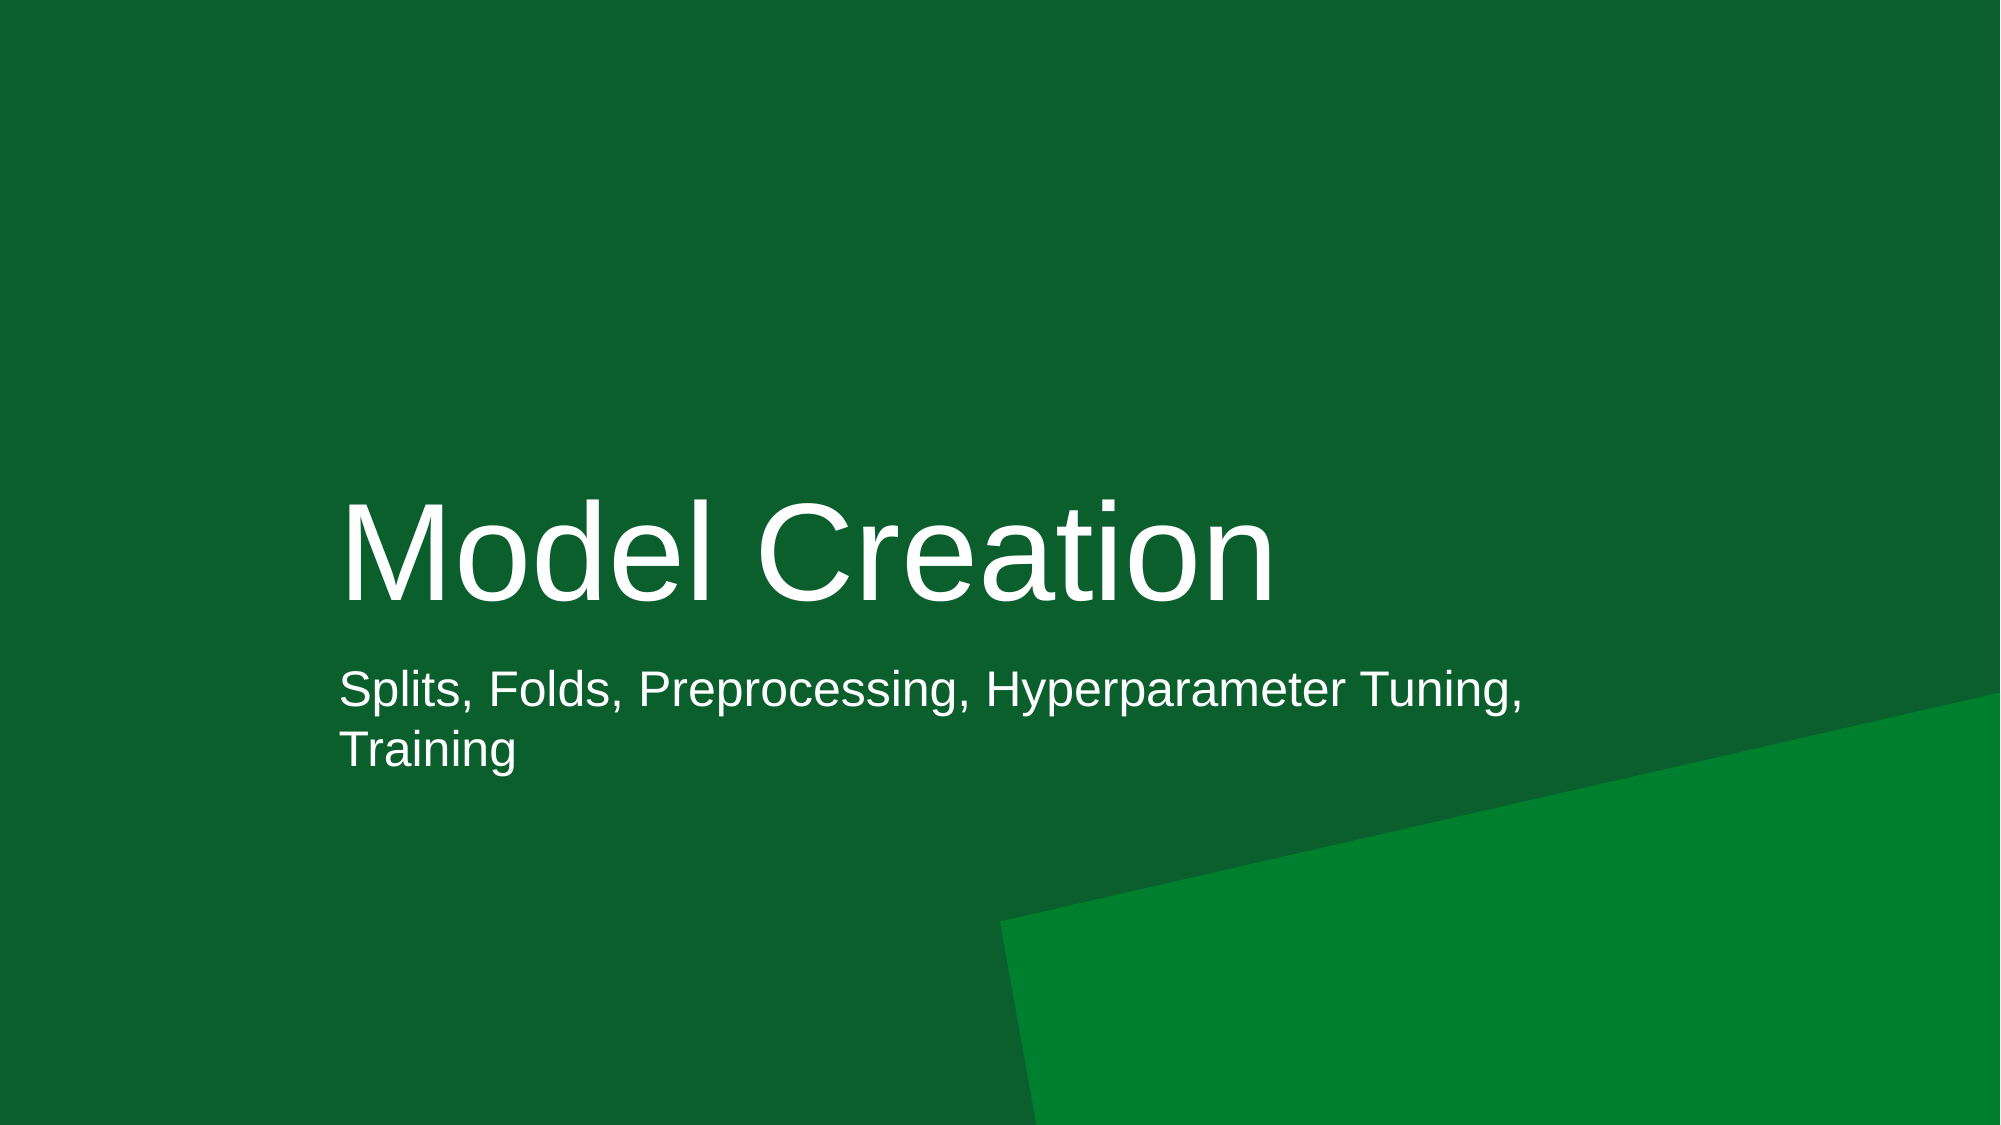

# Model Creation
Splits, Folds, Preprocessing, Hyperparameter Tuning, Training